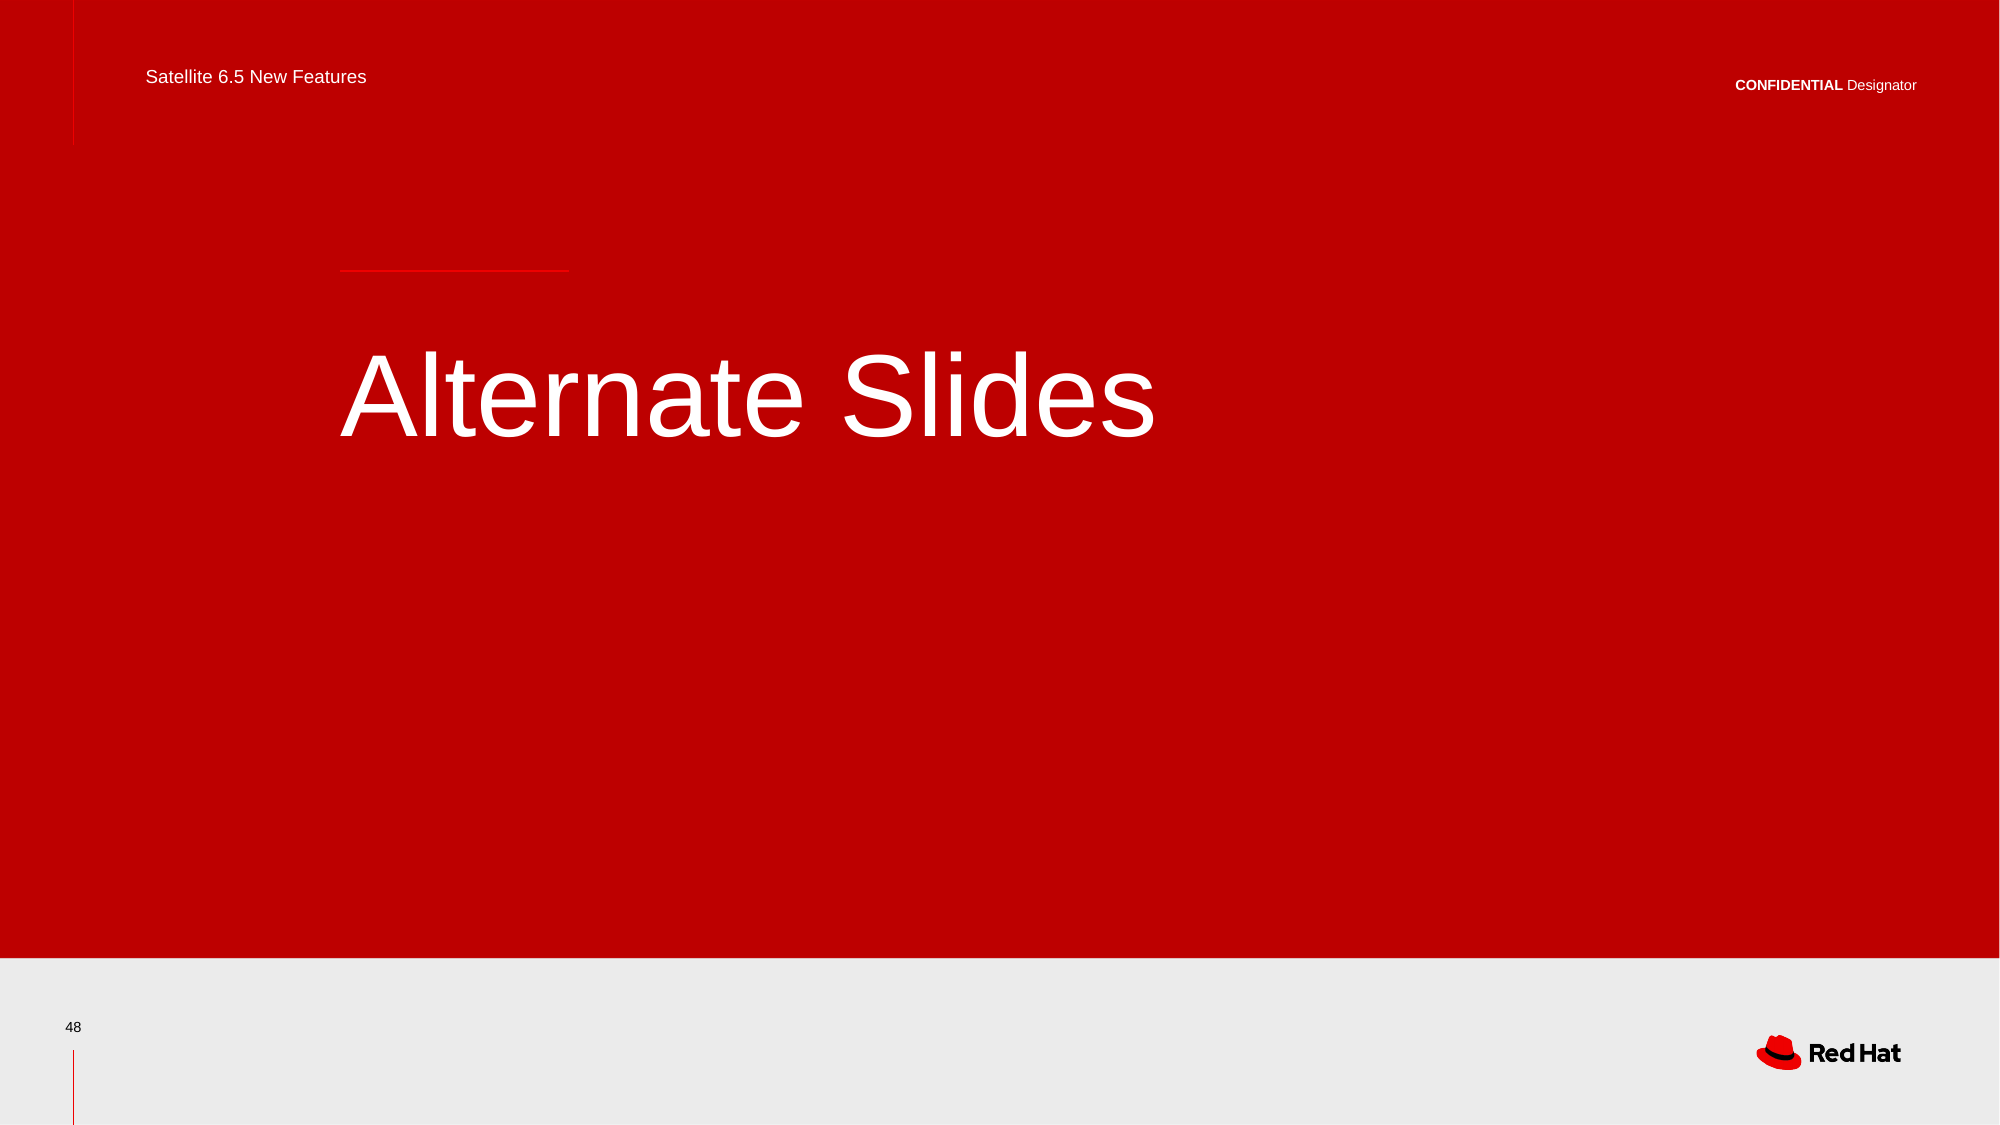

Satellite 6.5 New Features
# Alternate Slides
48